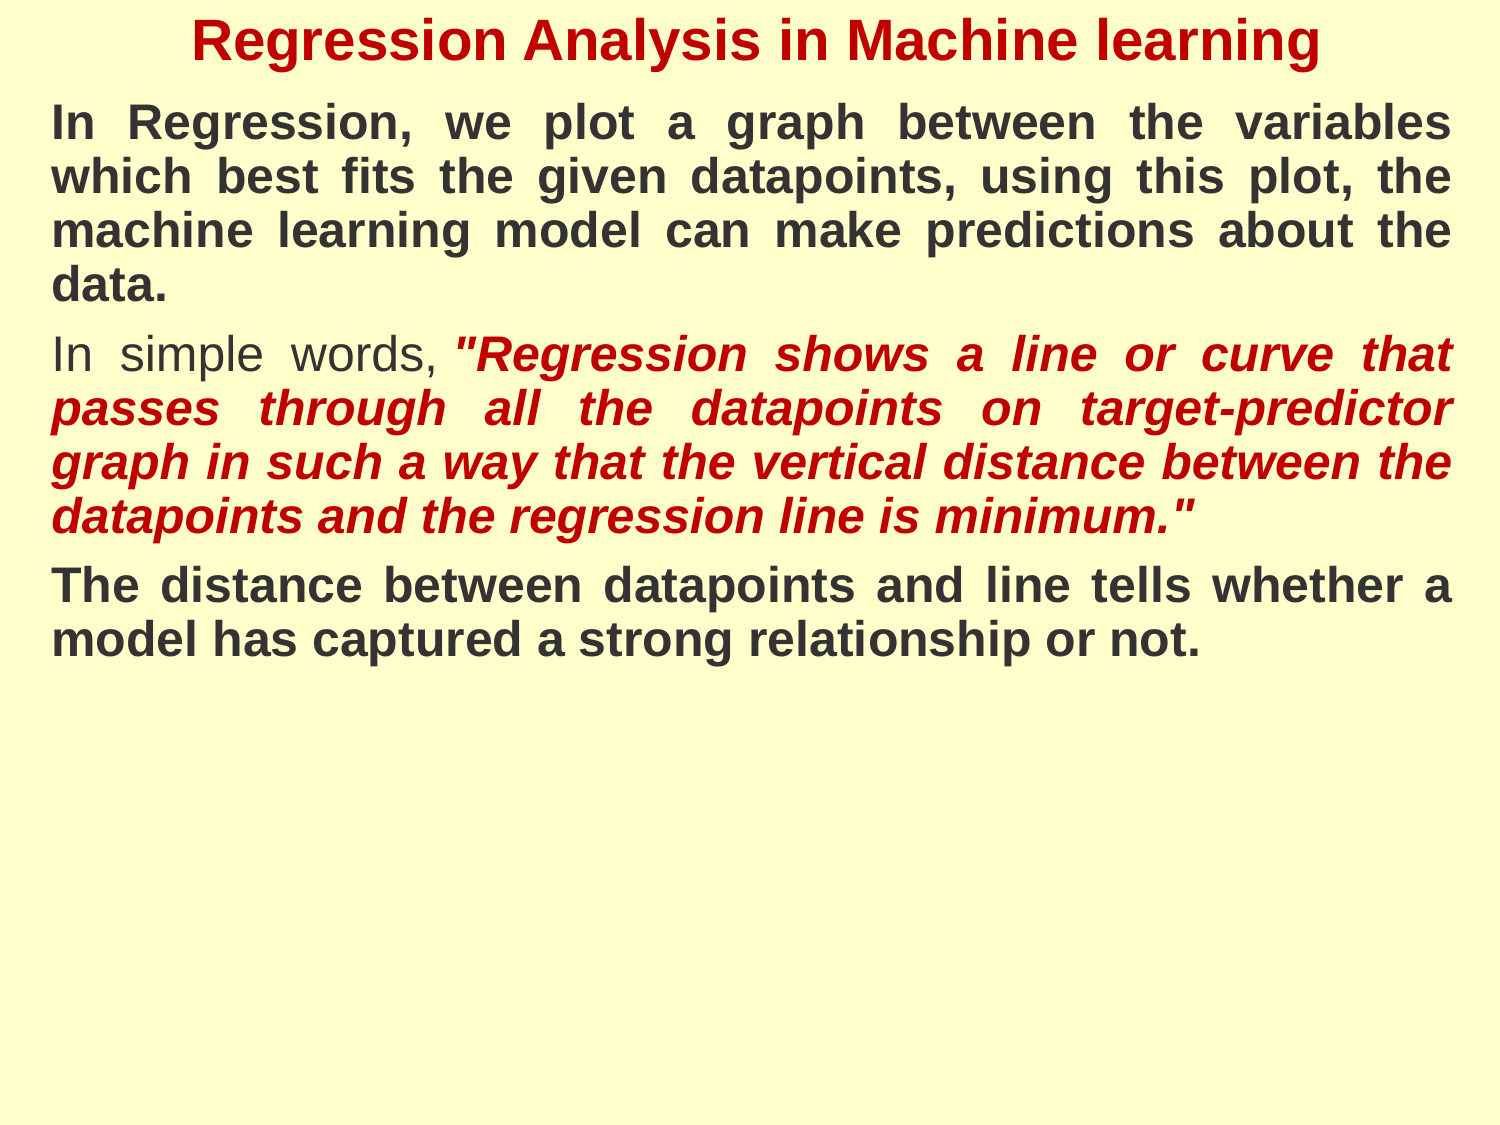

Regression Analysis in Machine learning

In Regression, we plot a graph between the variables which best fits the given datapoints, using this plot, the machine learning model can make predictions about the data.
In simple words, "Regression shows a line or curve that passes through all the datapoints on target-predictor graph in such a way that the vertical distance between the datapoints and the regression line is minimum."
The distance between datapoints and line tells whether a model has captured a strong relationship or not.